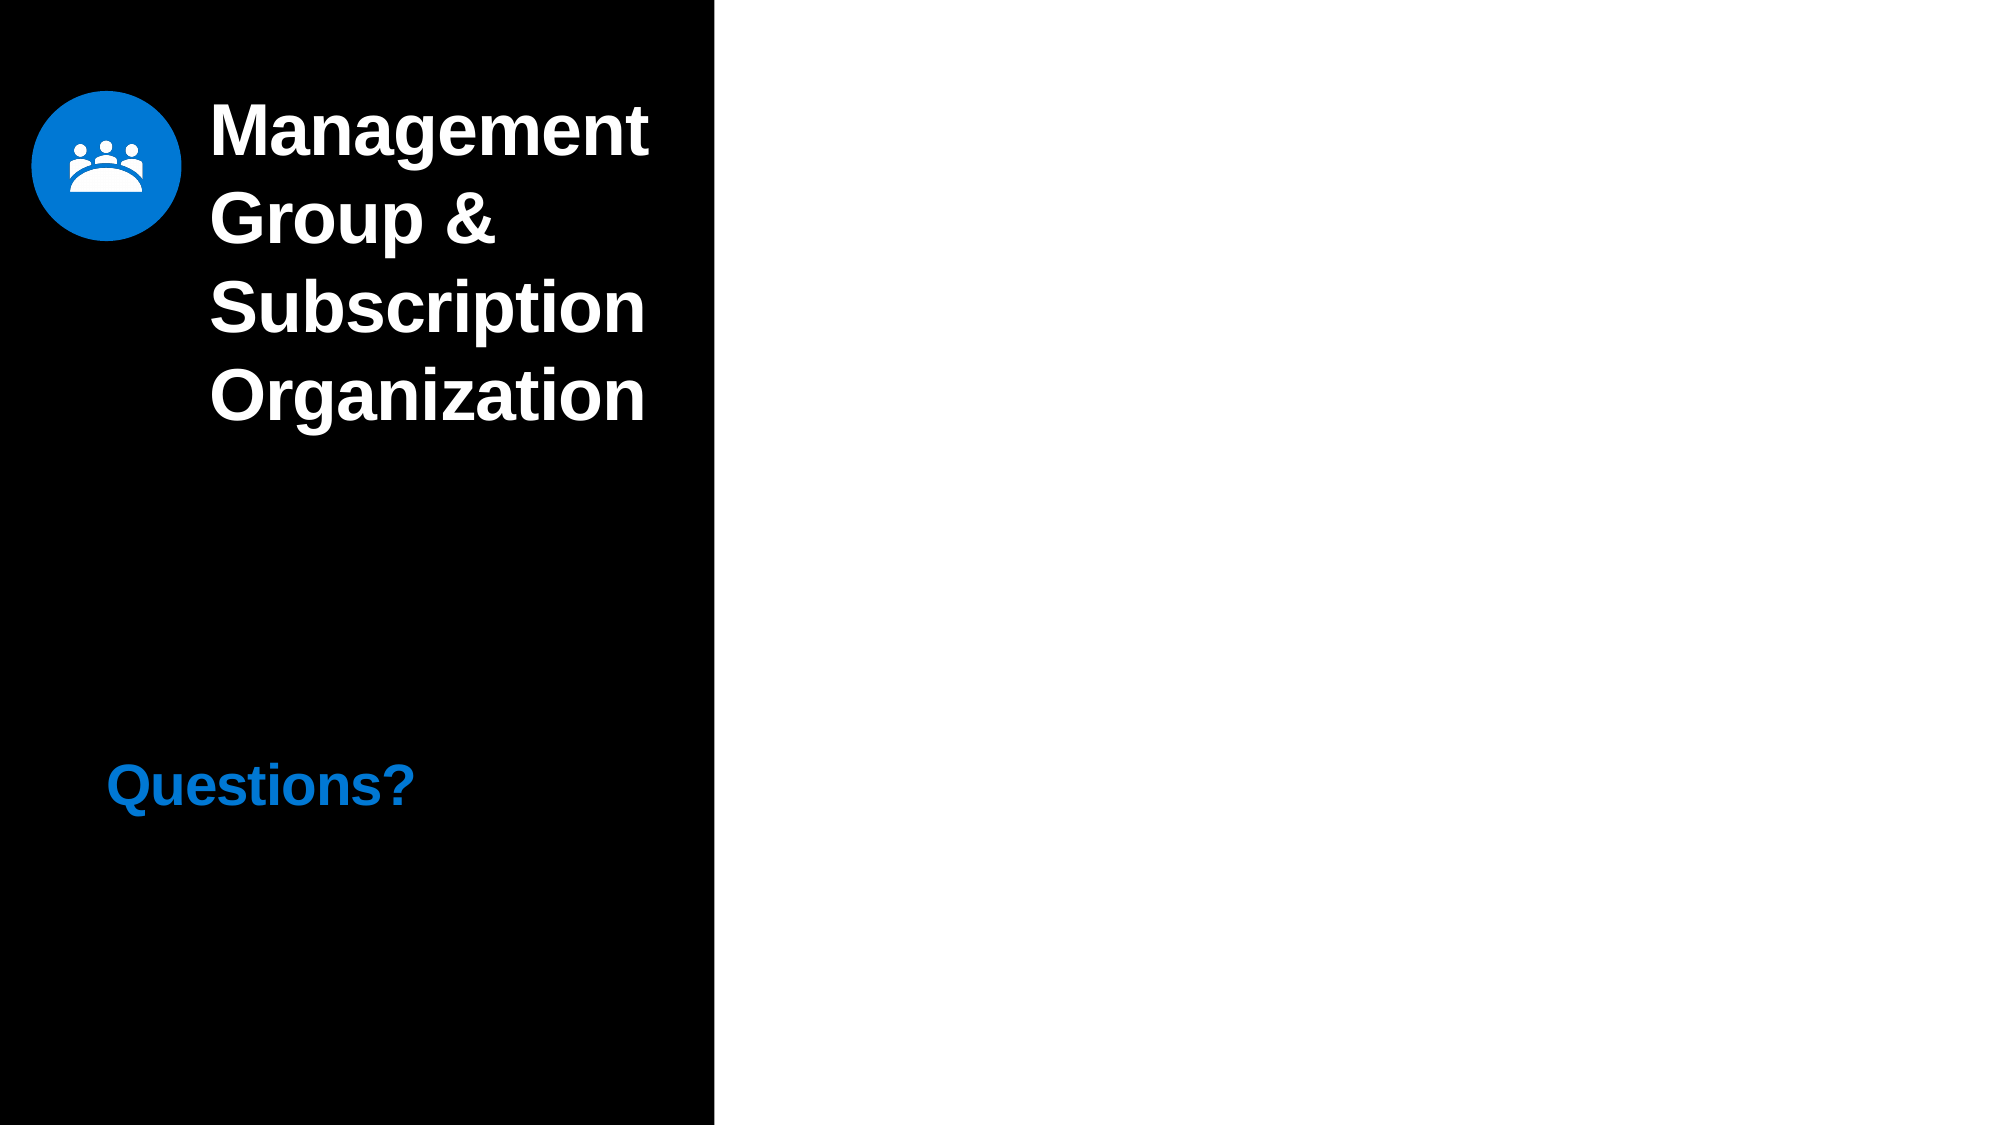

# Management Group & Subscription Organization

Questions?